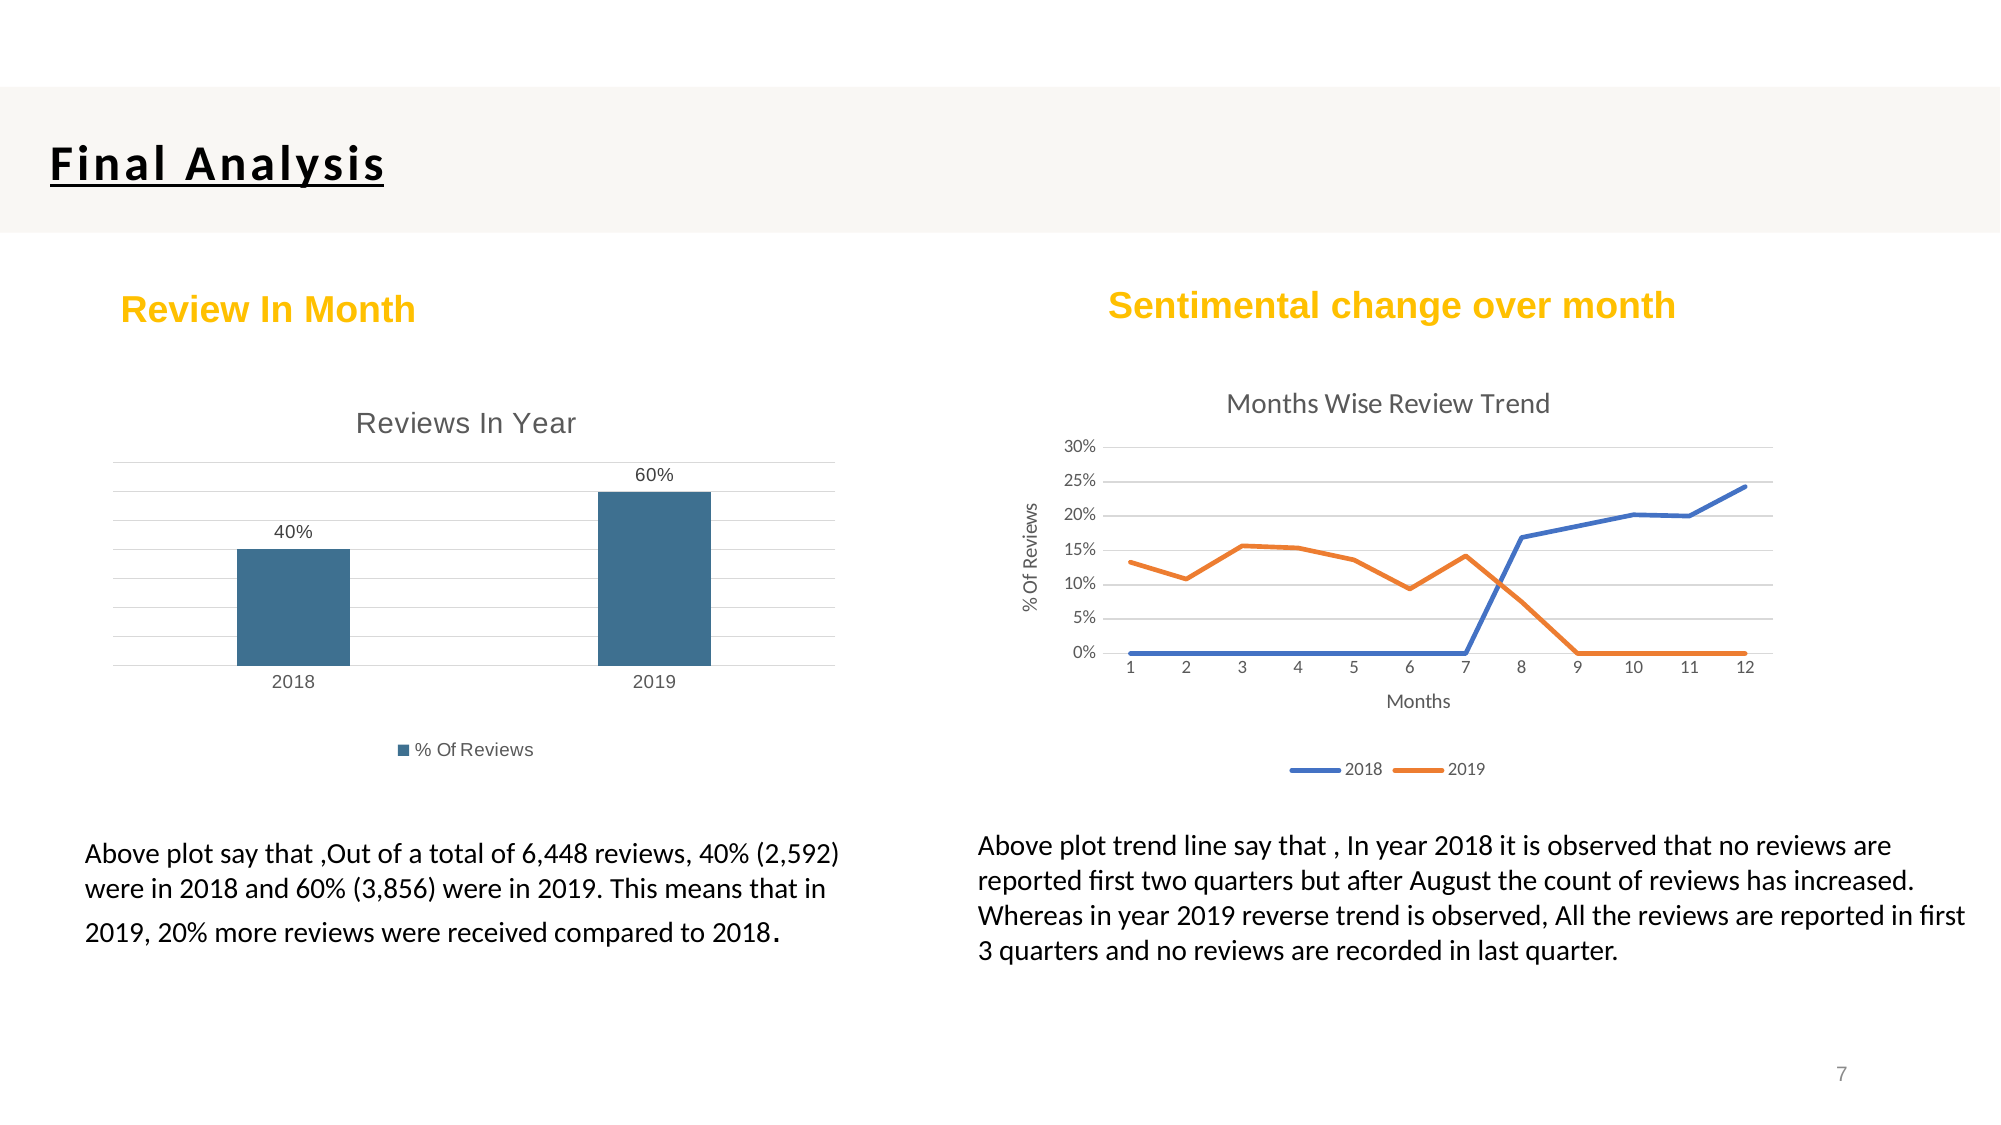

# Final Analysis

Sentimental change over month
Review In Month
​

### Chart: Months Wise Review Trend

| Category | 2018 | 2019 |
|---|---|---|
| 1 | 0.0 | 0.13303941908713693 |
| 2 | 0.0 | 0.10840248962655602 |
| 3 | 0.0 | 0.15689834024896265 |
| 4 | 0.0 | 0.15378630705394192 |
| 5 | 0.0 | 0.13641078838174273 |
| 6 | 0.0 | 0.09387966804979253 |
| 7 | 0.0 | 0.14237551867219916 |
| 8 | 0.16898148148148148 | 0.07520746887966805 |
| 9 | 0.18557098765432098 | 0.0 |
| 10 | 0.2021604938271605 | 0.0 |
| 11 | 0.20023148148148148 | 0.0 |
| 12 | 0.24305555555555555 | 0.0 |

### Chart: Reviews In Year

| Category | % Of Reviews |
|---|---|
| 2018 | 0.40198511166253104 |
| 2019 | 0.598014888337469 |
Above plot trend line say that , In year 2018 it is observed that no reviews are reported first two quarters but after August the count of reviews has increased. Whereas in year 2019 reverse trend is observed, All the reviews are reported in first 3 quarters and no reviews are recorded in last quarter.

Above plot say that ,Out of a total of 6,448 reviews, 40% (2,592) were in 2018 and 60% (3,856) were in 2019. This means that in 2019, 20% more reviews were received compared to 2018.
7